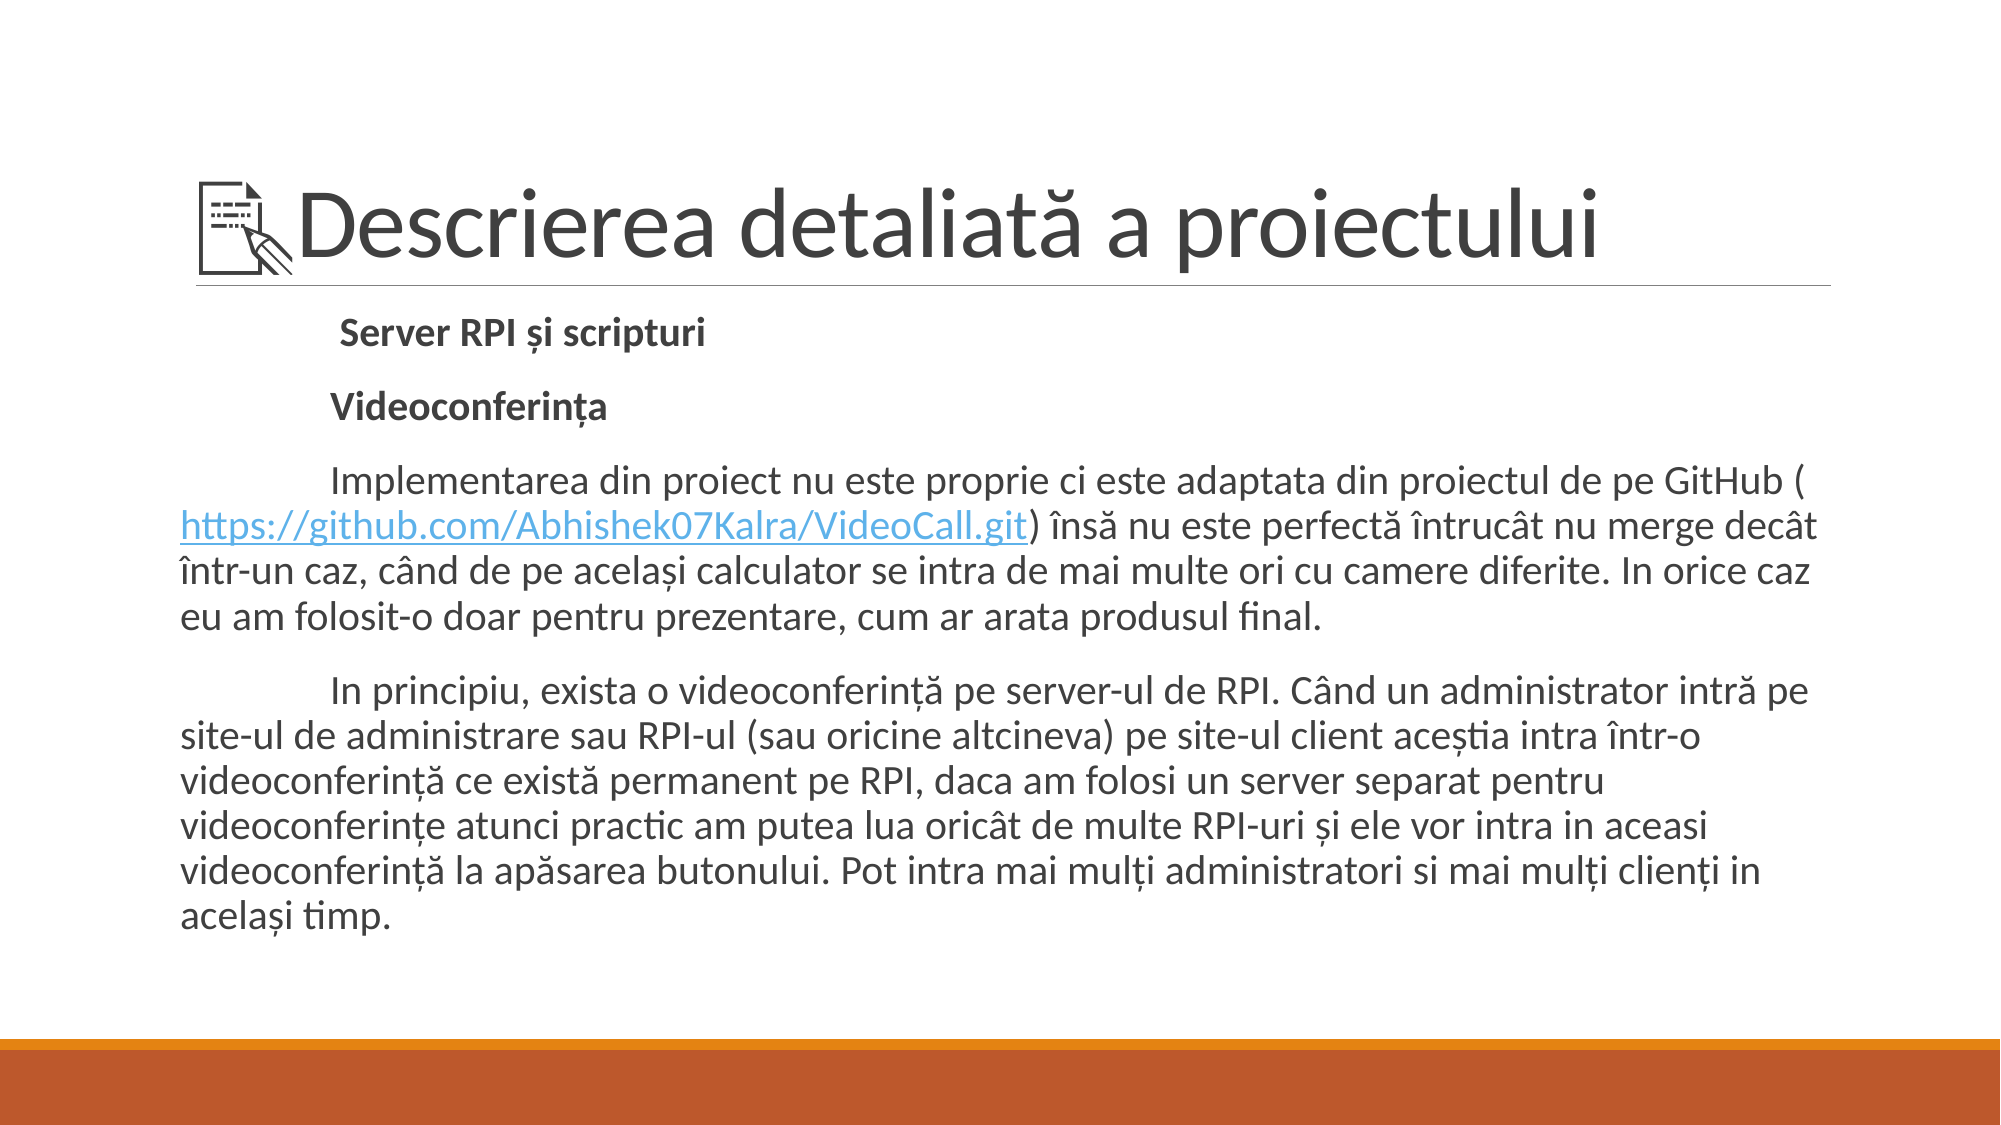

# 📝Descrierea detaliată a proiectului
	 Server RPI și scripturi
	Videoconferința
	Implementarea din proiect nu este proprie ci este adaptata din proiectul de pe GitHub (https://github.com/Abhishek07Kalra/VideoCall.git) însă nu este perfectă întrucât nu merge decât într-un caz, când de pe același calculator se intra de mai multe ori cu camere diferite. In orice caz eu am folosit-o doar pentru prezentare, cum ar arata produsul final.
	In principiu, exista o videoconferință pe server-ul de RPI. Când un administrator intră pe site-ul de administrare sau RPI-ul (sau oricine altcineva) pe site-ul client aceștia intra într-o videoconferință ce există permanent pe RPI, daca am folosi un server separat pentru videoconferințe atunci practic am putea lua oricât de multe RPI-uri și ele vor intra in aceasi videoconferință la apăsarea butonului. Pot intra mai mulți administratori si mai mulți clienți in același timp.